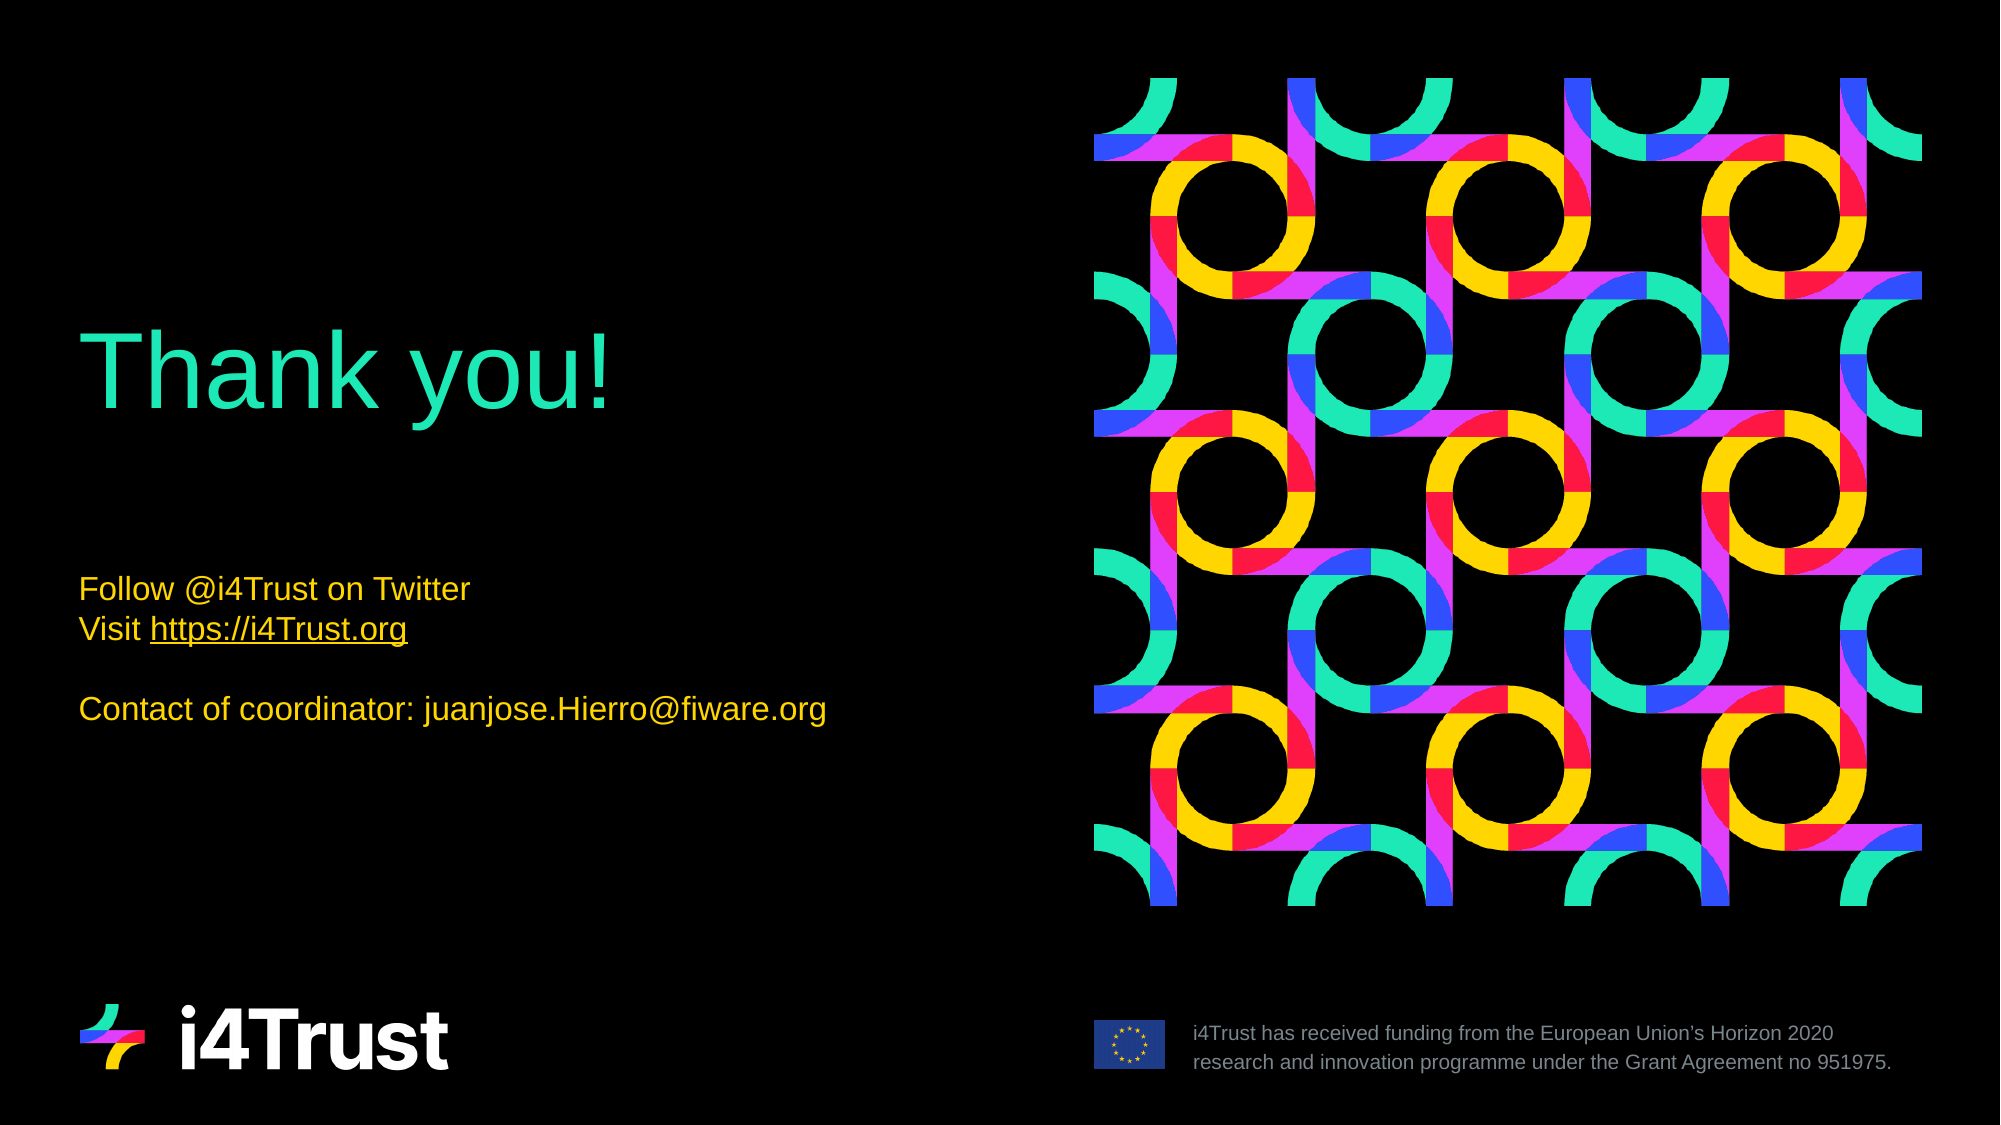

Follow @i4Trust on Twitter
Visit https://i4Trust.org

Contact of coordinator: juanjose.Hierro@fiware.org